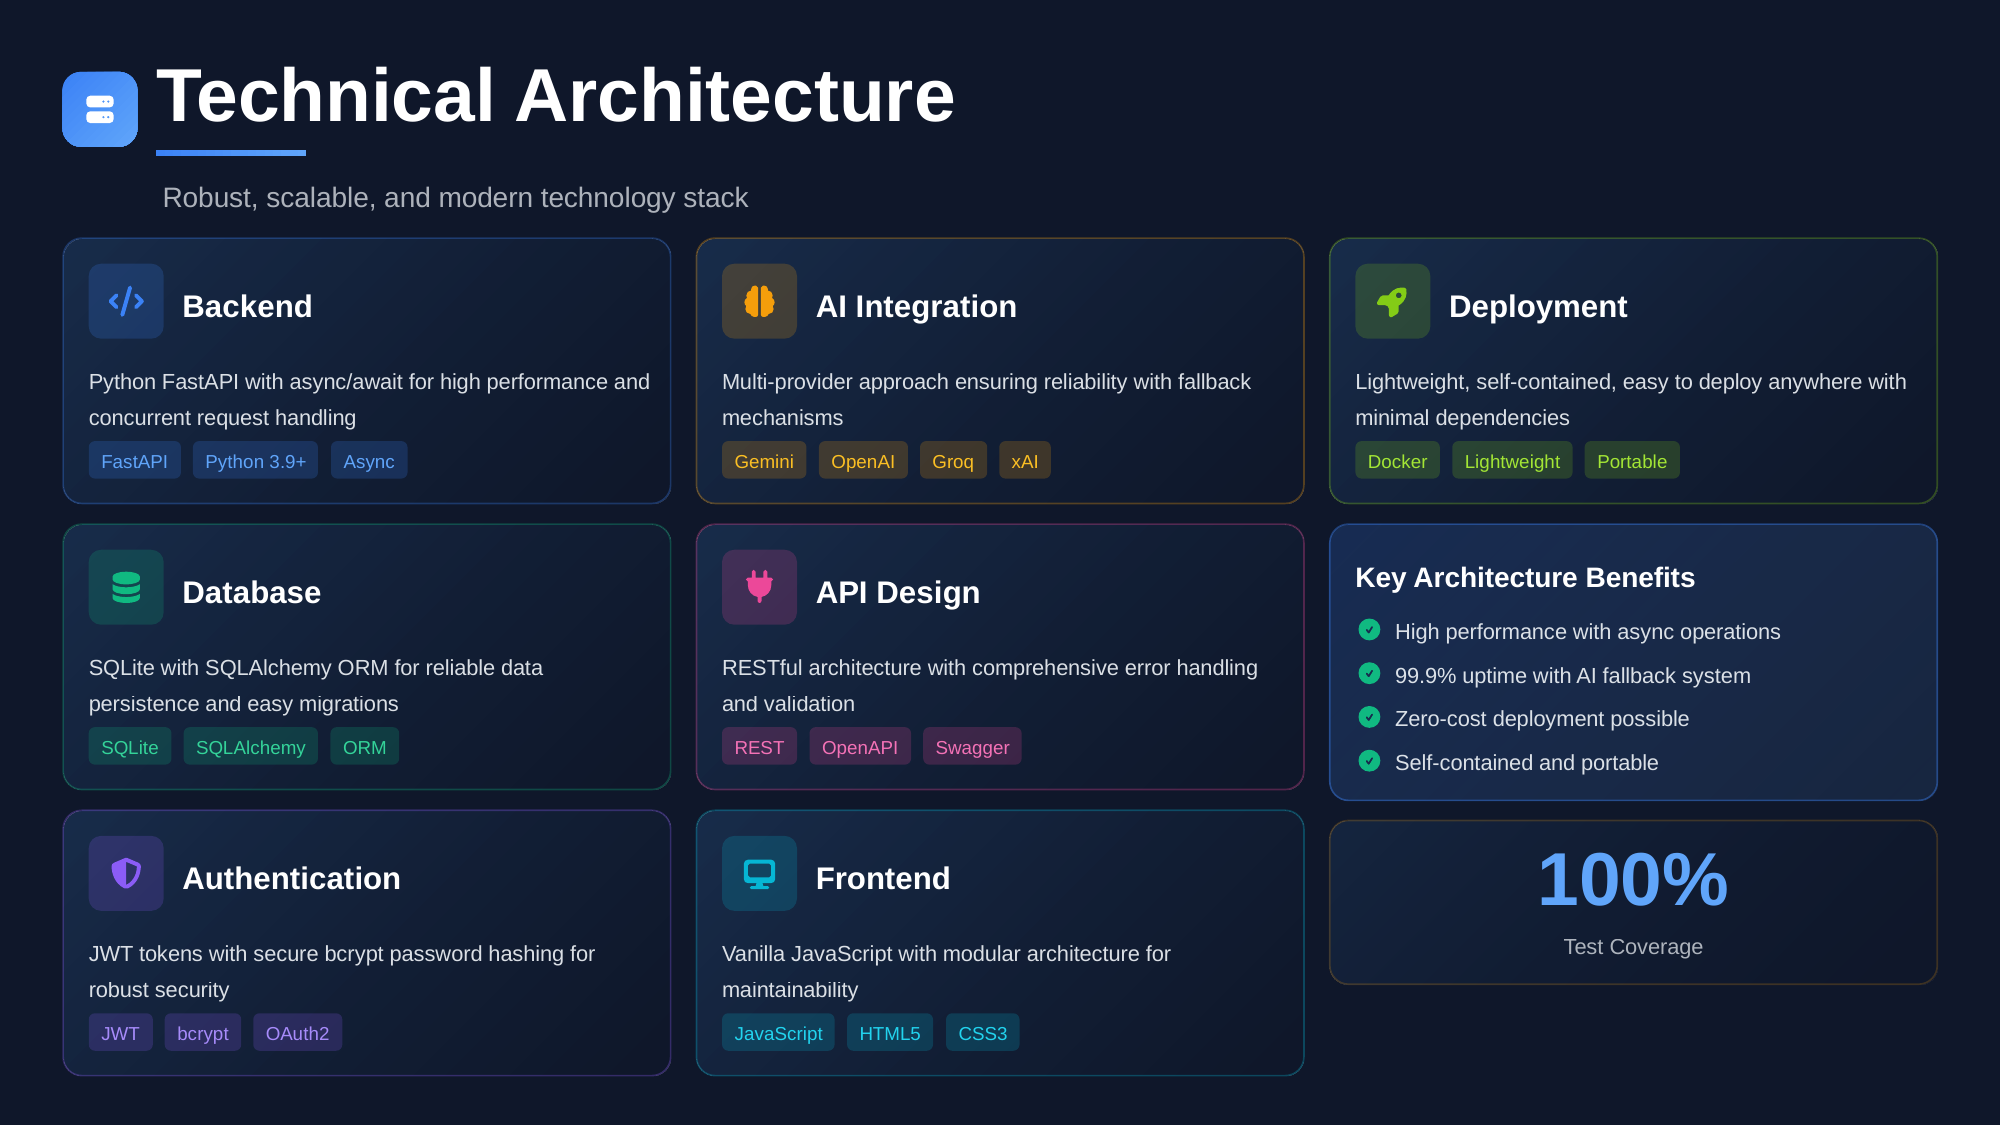

Technical Architecture

Robust, scalable, and modern technology stack

Backend
AI Integration
Deployment

Python FastAPI with async/await for high performance and concurrent request handling
Multi-provider approach ensuring reliability with fallback mechanisms
Lightweight, self-contained, easy to deploy anywhere with minimal dependencies

FastAPI

Python 3.9+

Async

Gemini

OpenAI

Groq

xAI

Docker

Lightweight

Portable

Key Architecture Benefits
Database
API Design

High performance with async operations

SQLite with SQLAlchemy ORM for reliable data persistence and easy migrations
RESTful architecture with comprehensive error handling and validation
99.9% uptime with AI fallback system

Zero-cost deployment possible

SQLite

SQLAlchemy

ORM

REST

OpenAPI

Swagger
Self-contained and portable

100%
Authentication
Frontend

Test Coverage
JWT tokens with secure bcrypt password hashing for robust security
Vanilla JavaScript with modular architecture for maintainability

JWT

bcrypt

OAuth2

JavaScript

HTML5

CSS3